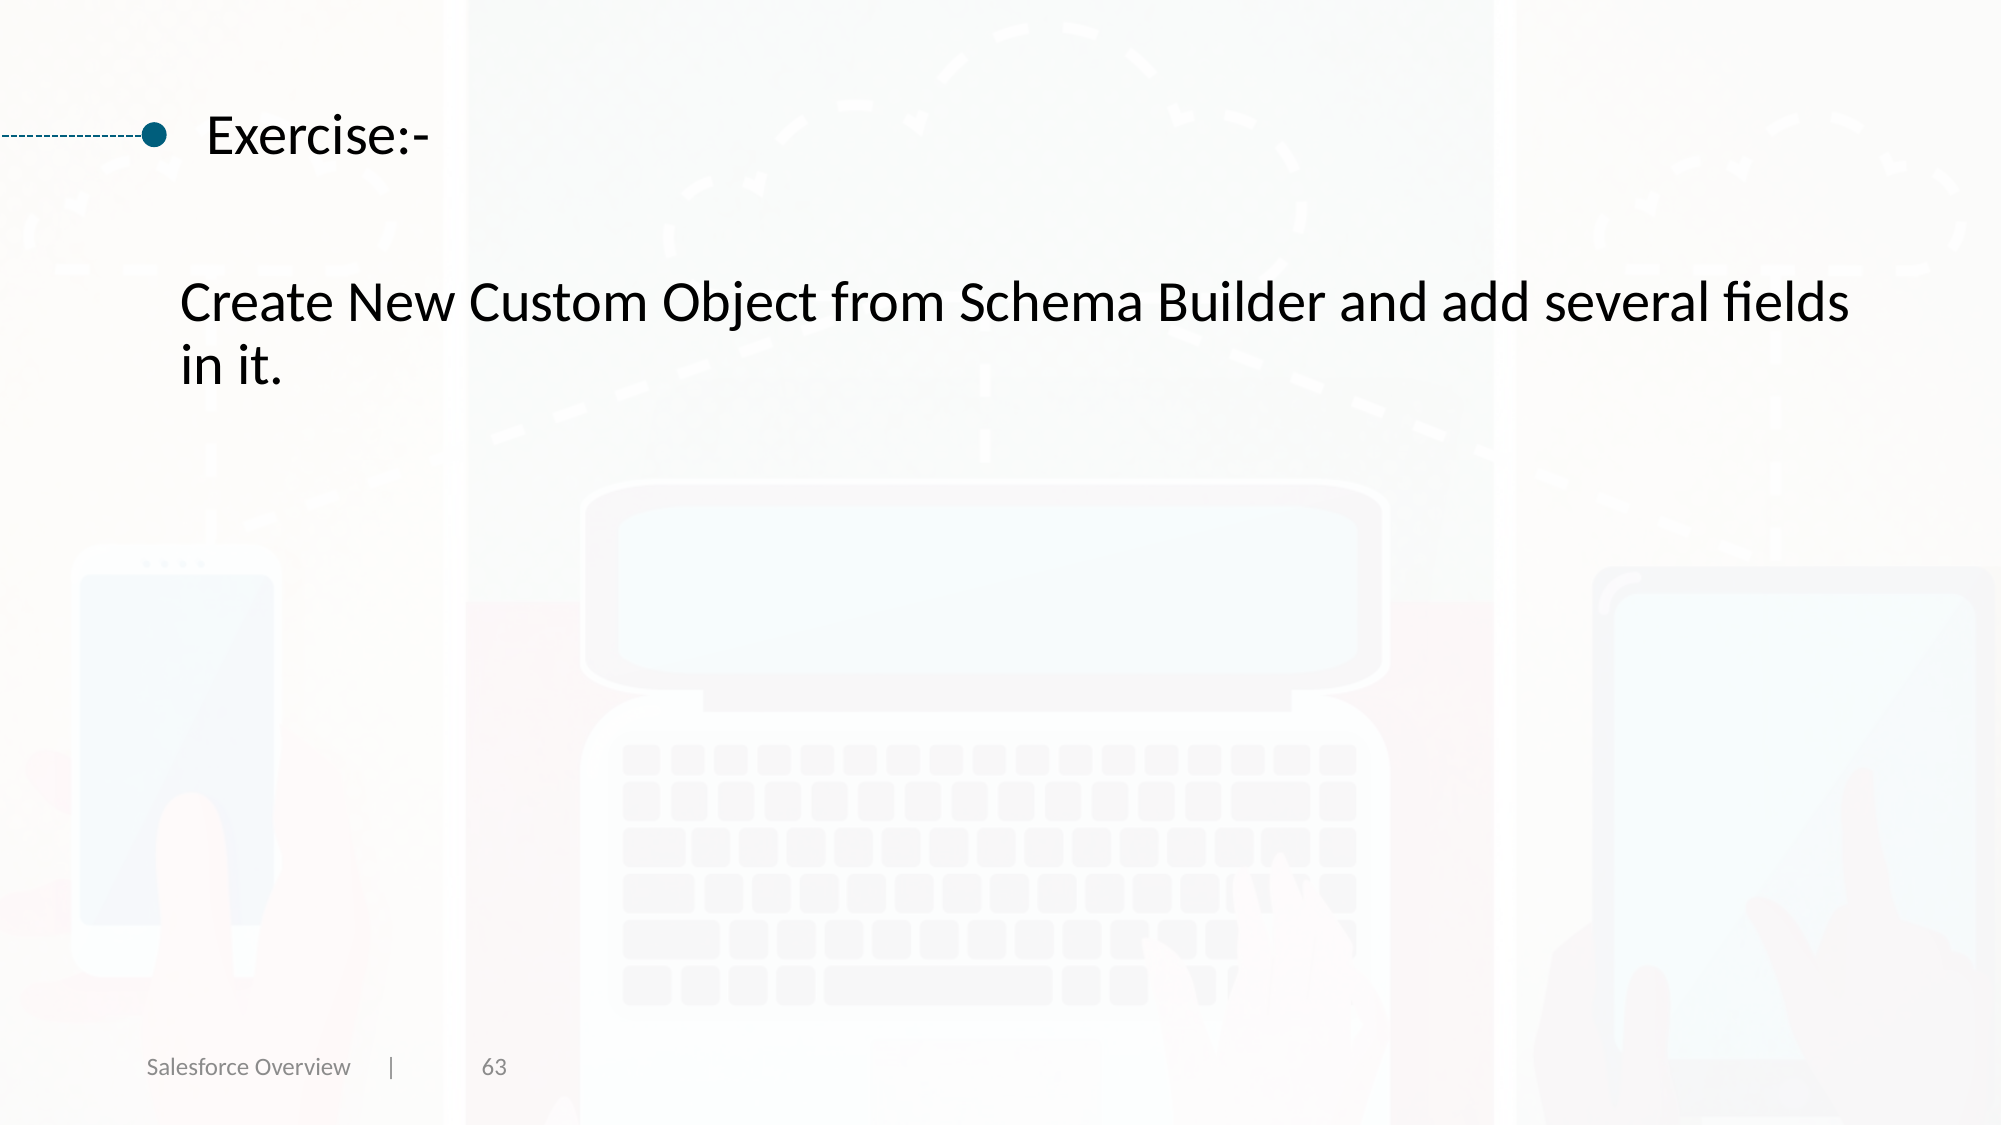

Exercise:-

Create New Custom Object from Schema Builder and add several fields in it.

Salesforce Overview      |
63